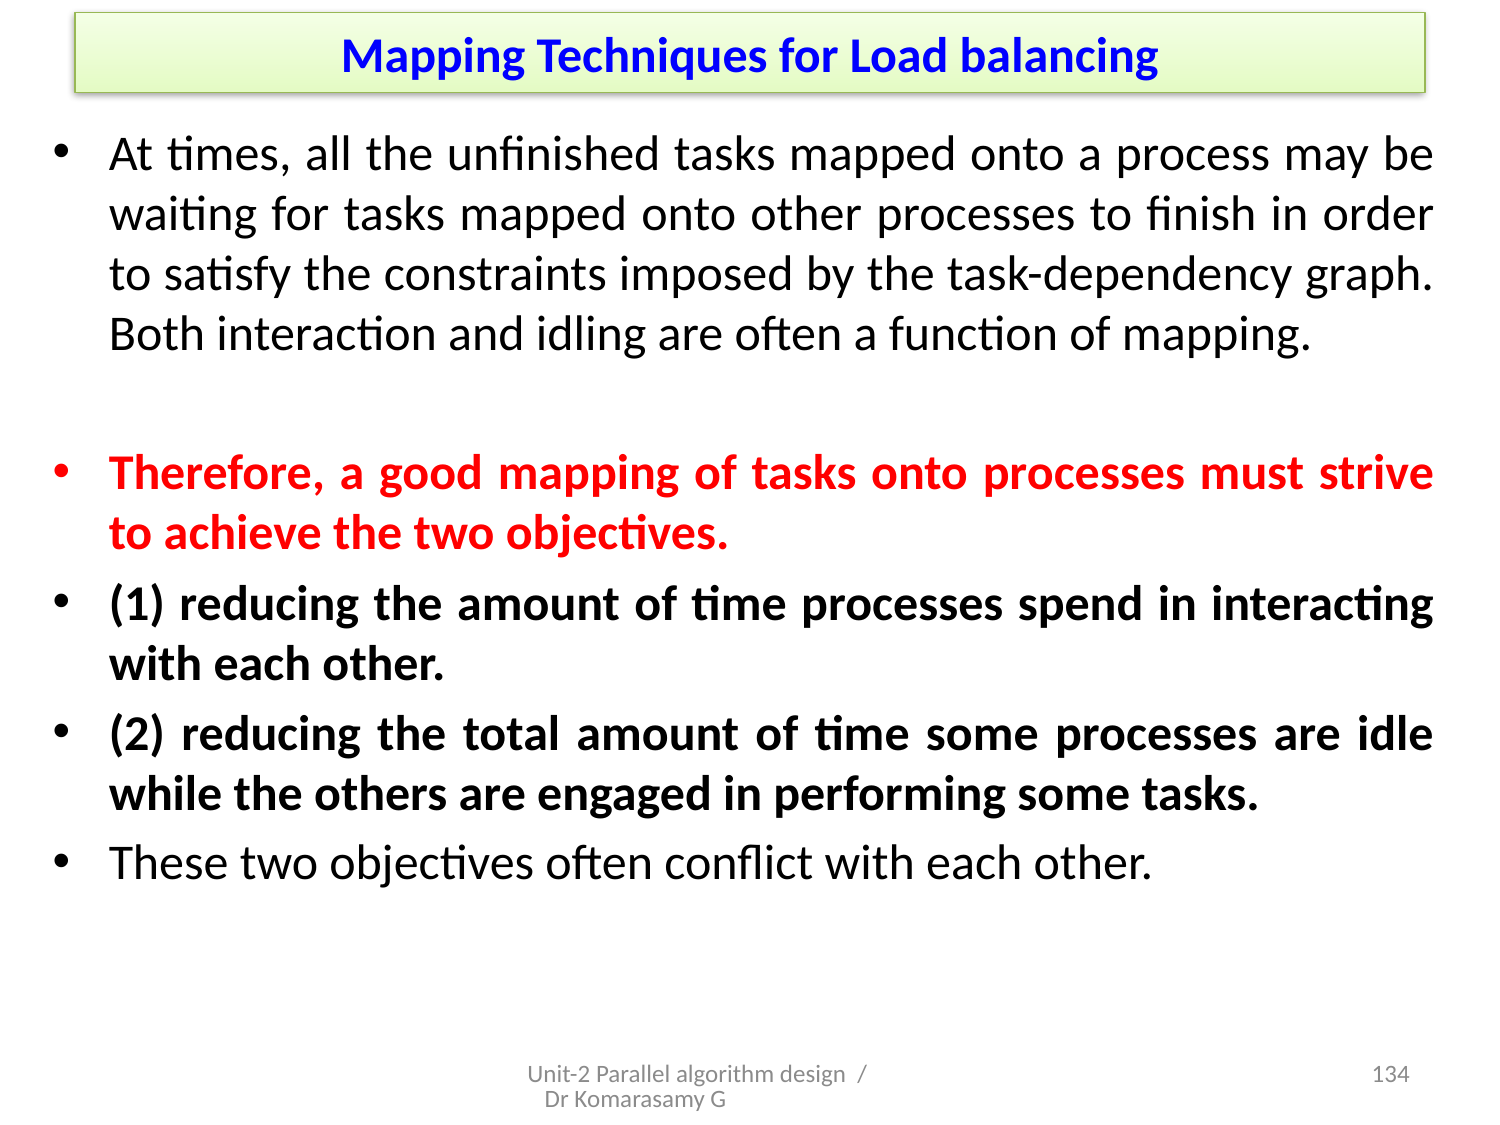

# Mapping Techniques for Load balancing
At times, all the unfinished tasks mapped onto a process may be waiting for tasks mapped onto other processes to finish in order to satisfy the constraints imposed by the task-dependency graph. Both interaction and idling are often a function of mapping.

Therefore, a good mapping of tasks onto processes must strive to achieve the two objectives.
(1) reducing the amount of time processes spend in interacting with each other.
(2) reducing the total amount of time some processes are idle while the others are engaged in performing some tasks.
These two objectives often conflict with each other.
Unit-2 Parallel algorithm design  /                     Dr Komarasamy G
134